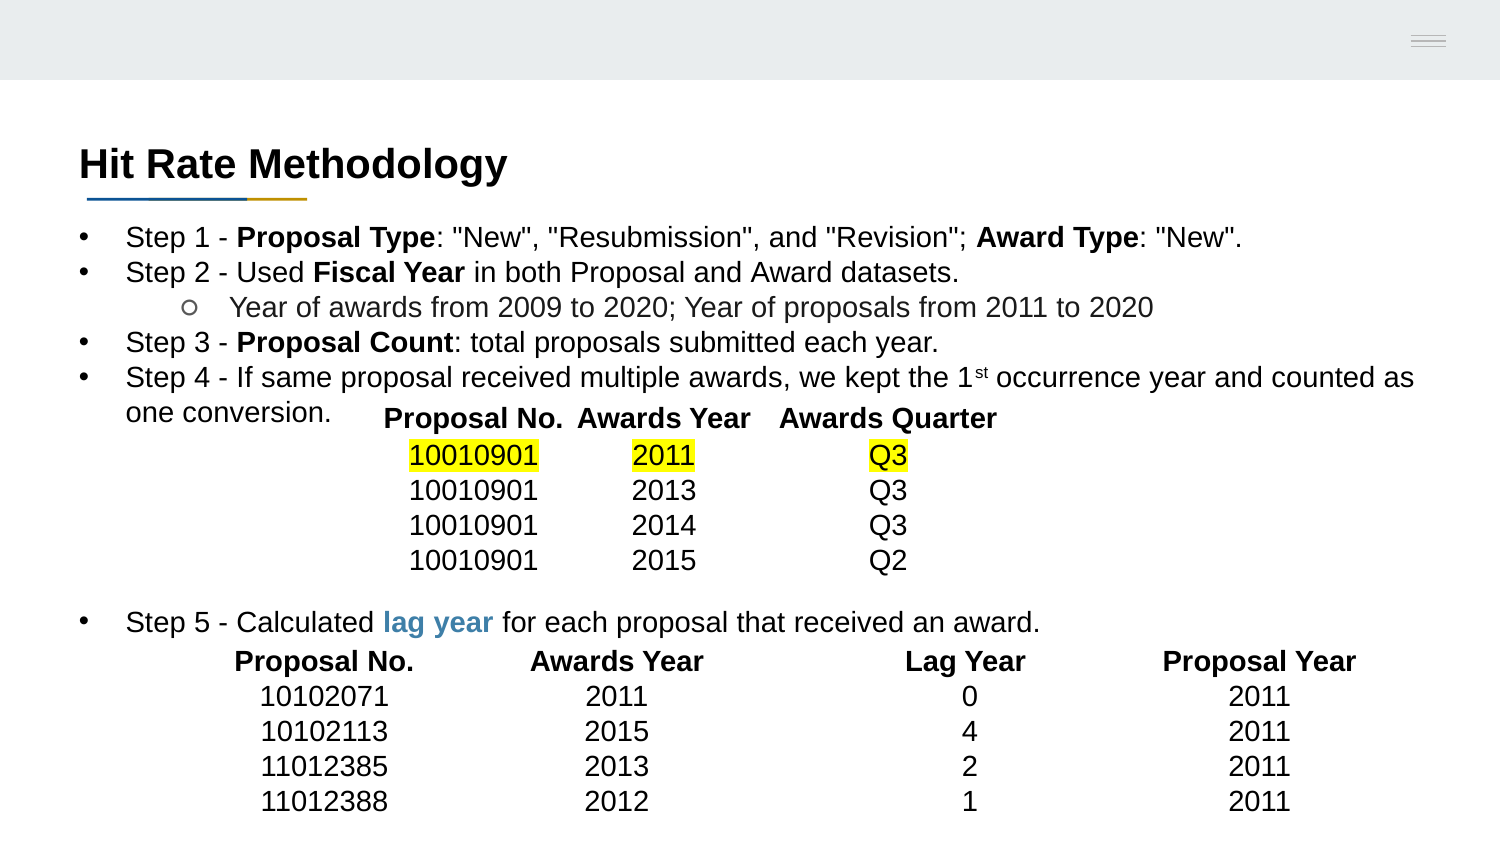

Hit Rate Methodology
Step 1 - Proposal Type: "New", "Resubmission", and "Revision"; Award Type: "New".
Step 2 - Used Fiscal Year in both Proposal and Award datasets.
Year of awards from 2009 to 2020; Year of proposals from 2011 to 2020
Step 3 - Proposal Count: total proposals submitted each year.
Step 4 - If same proposal received multiple awards, we kept the 1st occurrence year and counted as one conversion.

Step 5 - Calculated lag year for each proposal that received an award.

| Proposal No. | Awards Year | Awards Quarter |
| --- | --- | --- |
| 10010901 | 2011 | Q3 |
| 10010901 | 2013 | Q3 |
| 10010901 | 2014 | Q3 |
| 10010901 | 2015 | Q2 |
| Proposal No. | Awards Year | Lag Year | Proposal Year |
| --- | --- | --- | --- |
| 10102071 | 2011 | 0 | 2011 |
| 10102113 | 2015 | 4 | 2011 |
| 11012385 | 2013 | 2 | 2011 |
| 11012388 | 2012 | 1 | 2011 |